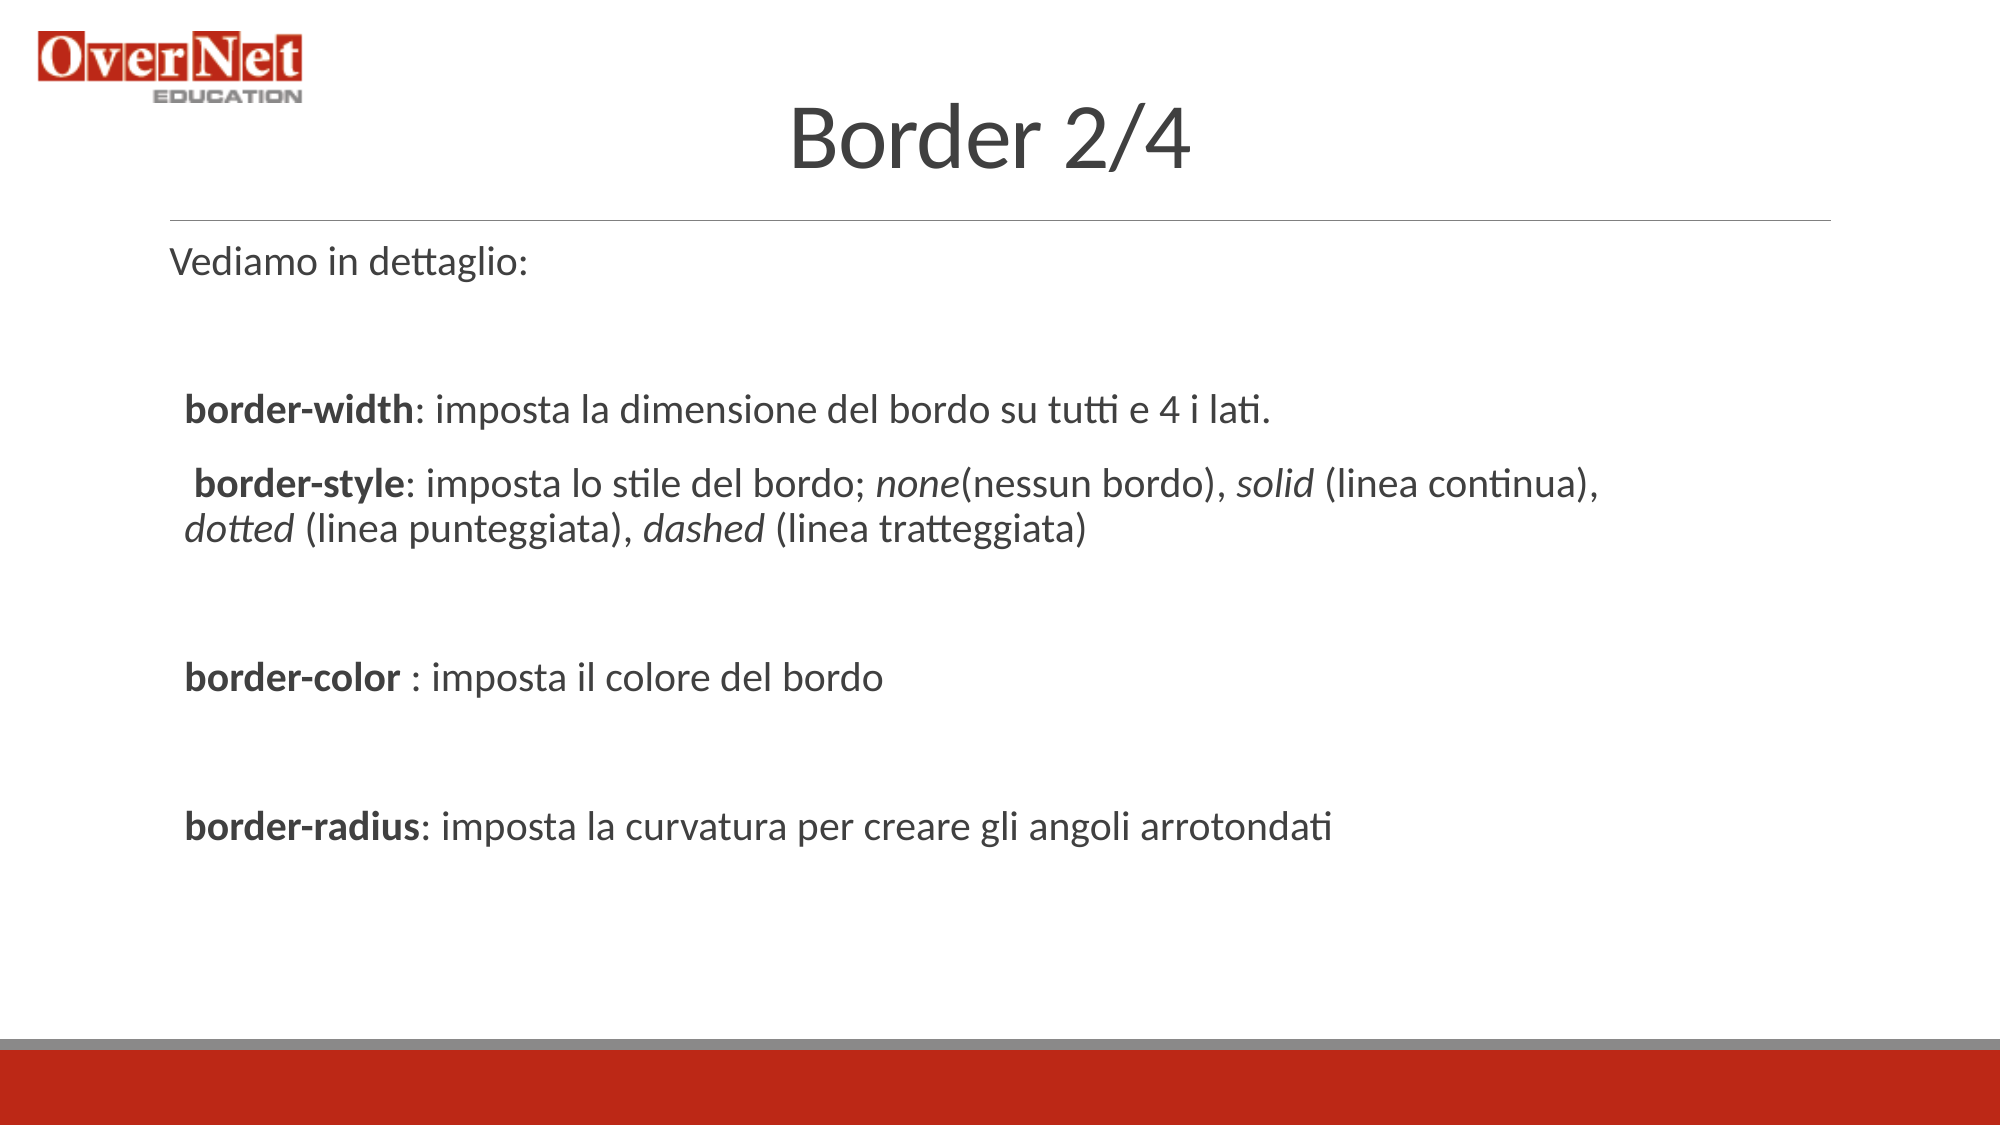

# Border 2/4
Vediamo in dettaglio:

border-width: imposta la dimensione del bordo su tutti e 4 i lati.
 border-style: imposta lo stile del bordo; none(nessun bordo), solid (linea continua), dotted (linea punteggiata), dashed (linea tratteggiata)

border-color : imposta il colore del bordo

border-radius: imposta la curvatura per creare gli angoli arrotondati